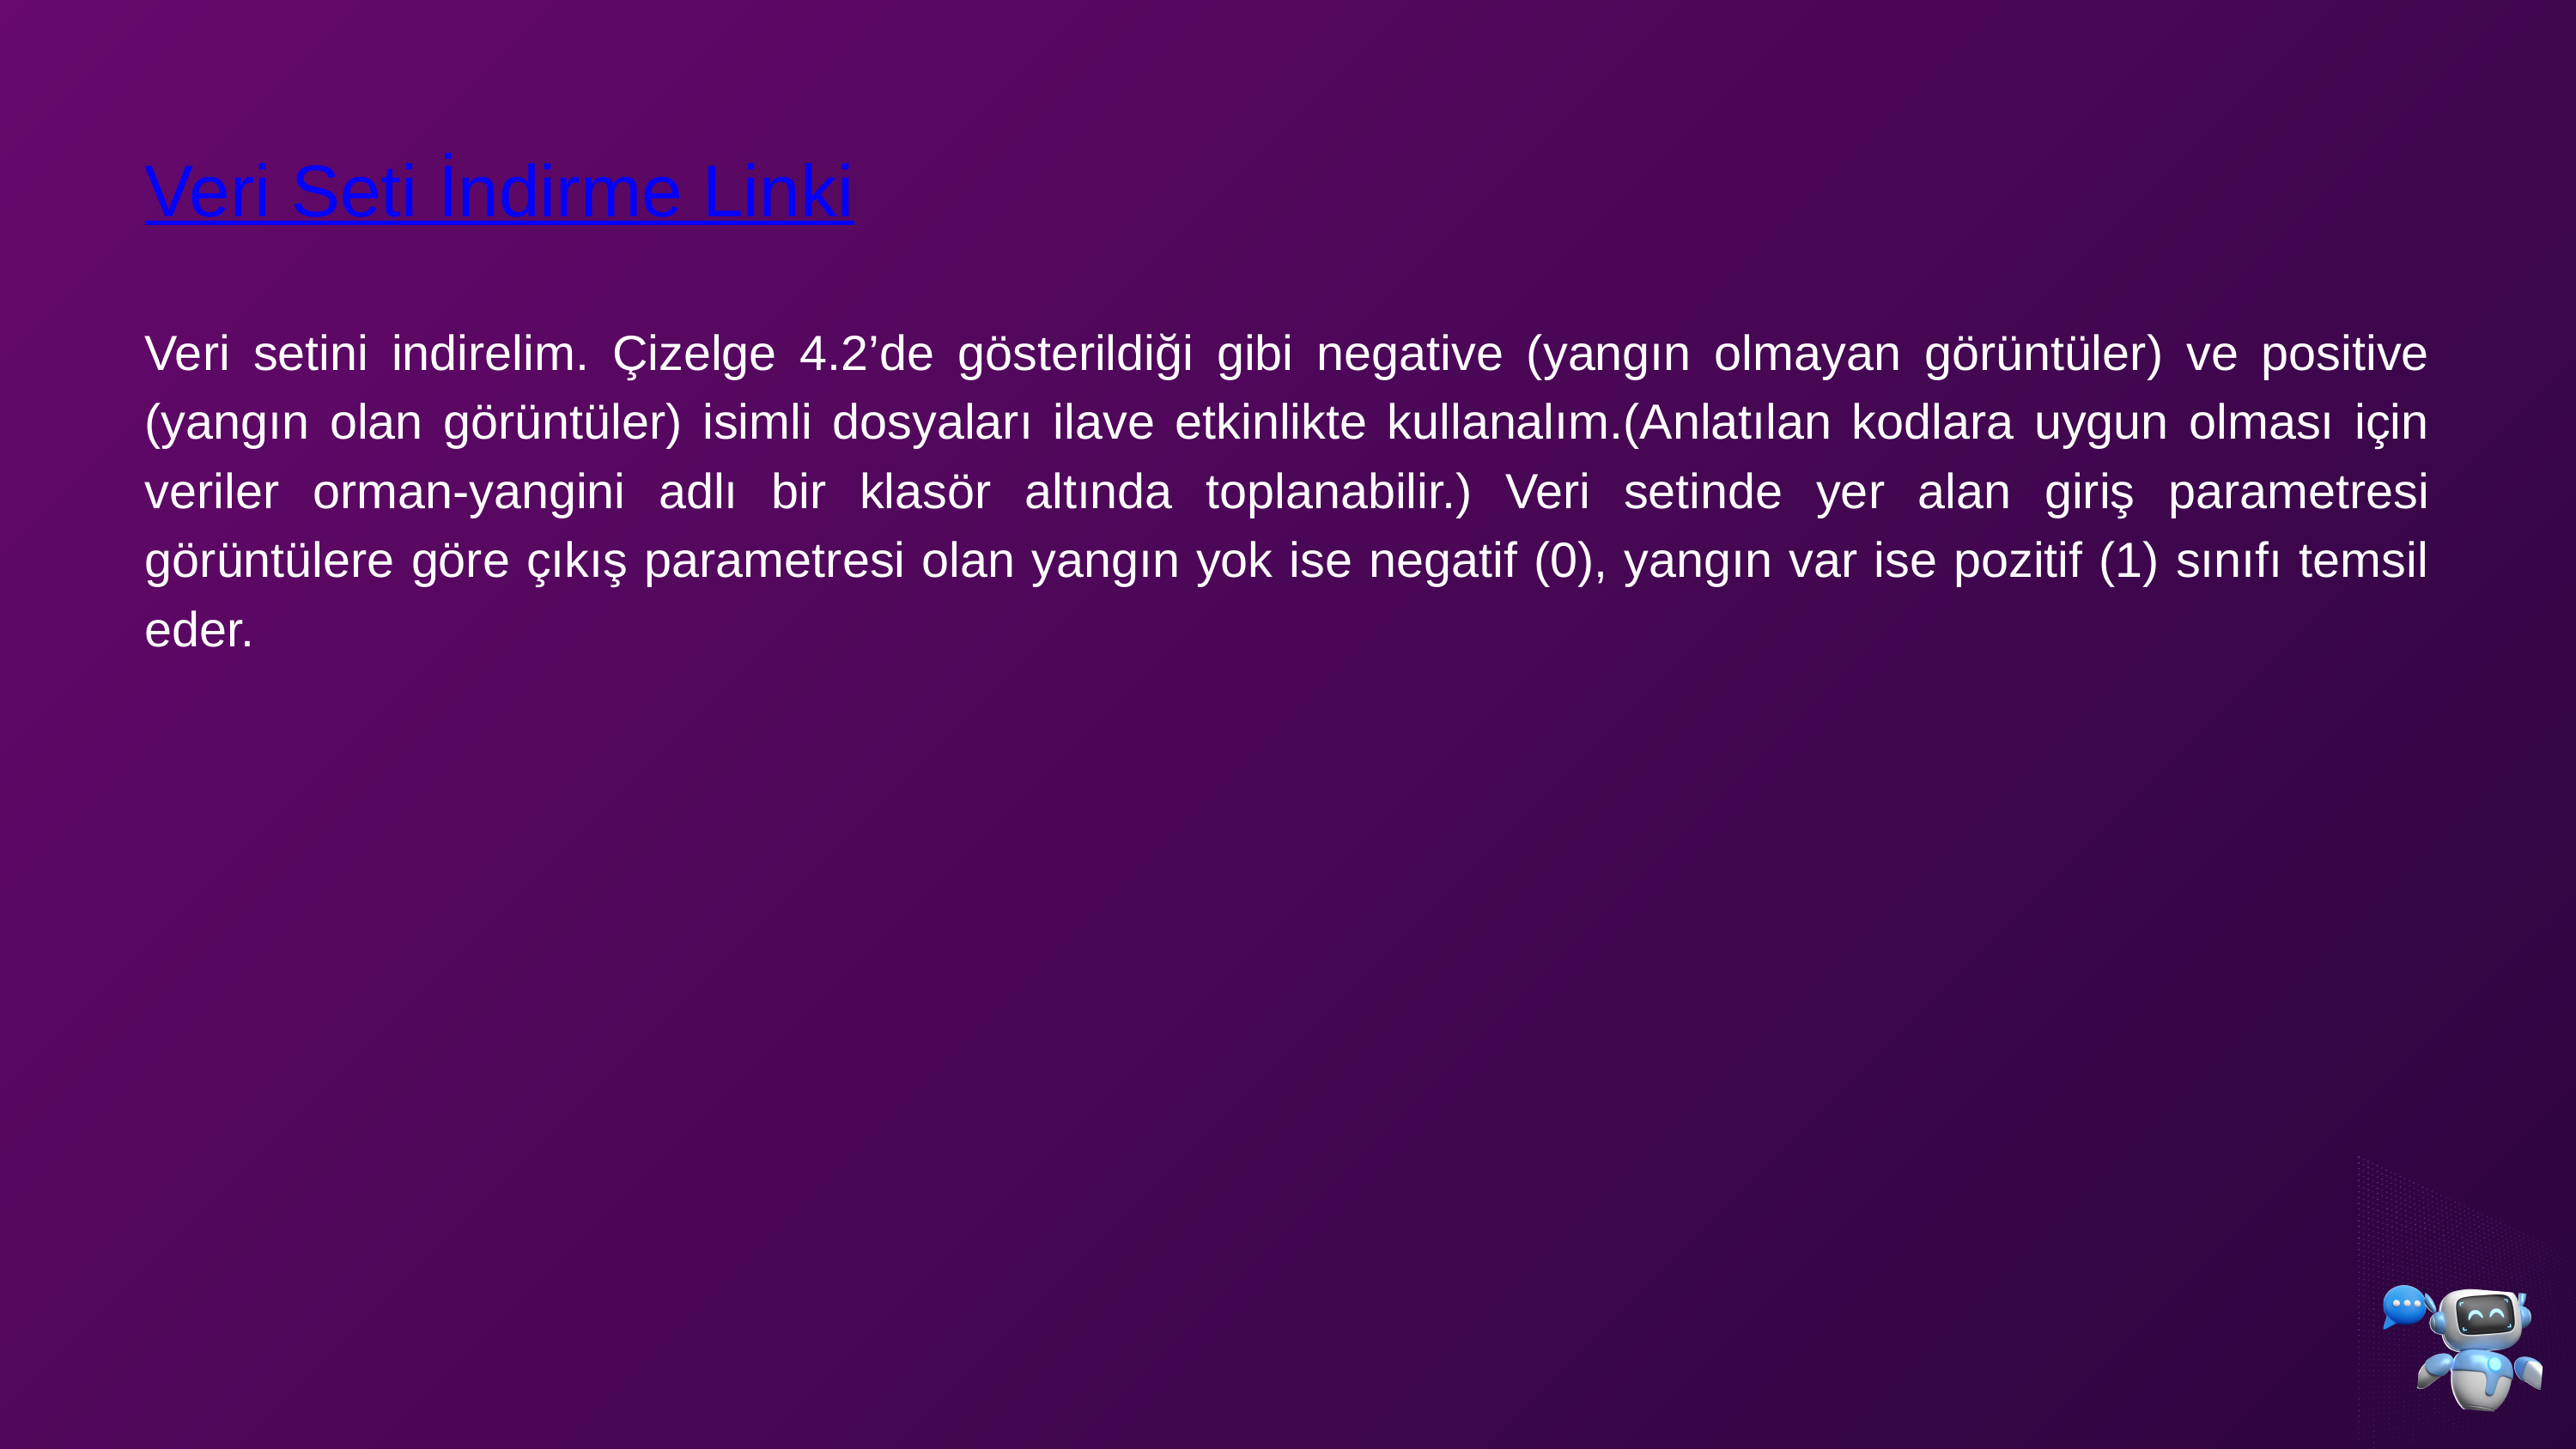

Veri Seti İndirme Linki
Veri setini indirelim. Çizelge 4.2’de gösterildiği gibi negative (yangın olmayan görüntüler) ve positive (yangın olan görüntüler) isimli dosyaları ilave etkinlikte kullanalım.(Anlatılan kodlara uygun olması için veriler orman-yangini adlı bir klasör altında toplanabilir.) Veri setinde yer alan giriş parametresi görüntülere göre çıkış parametresi olan yangın yok ise negatif (0), yangın var ise pozitif (1) sınıfı temsil eder.